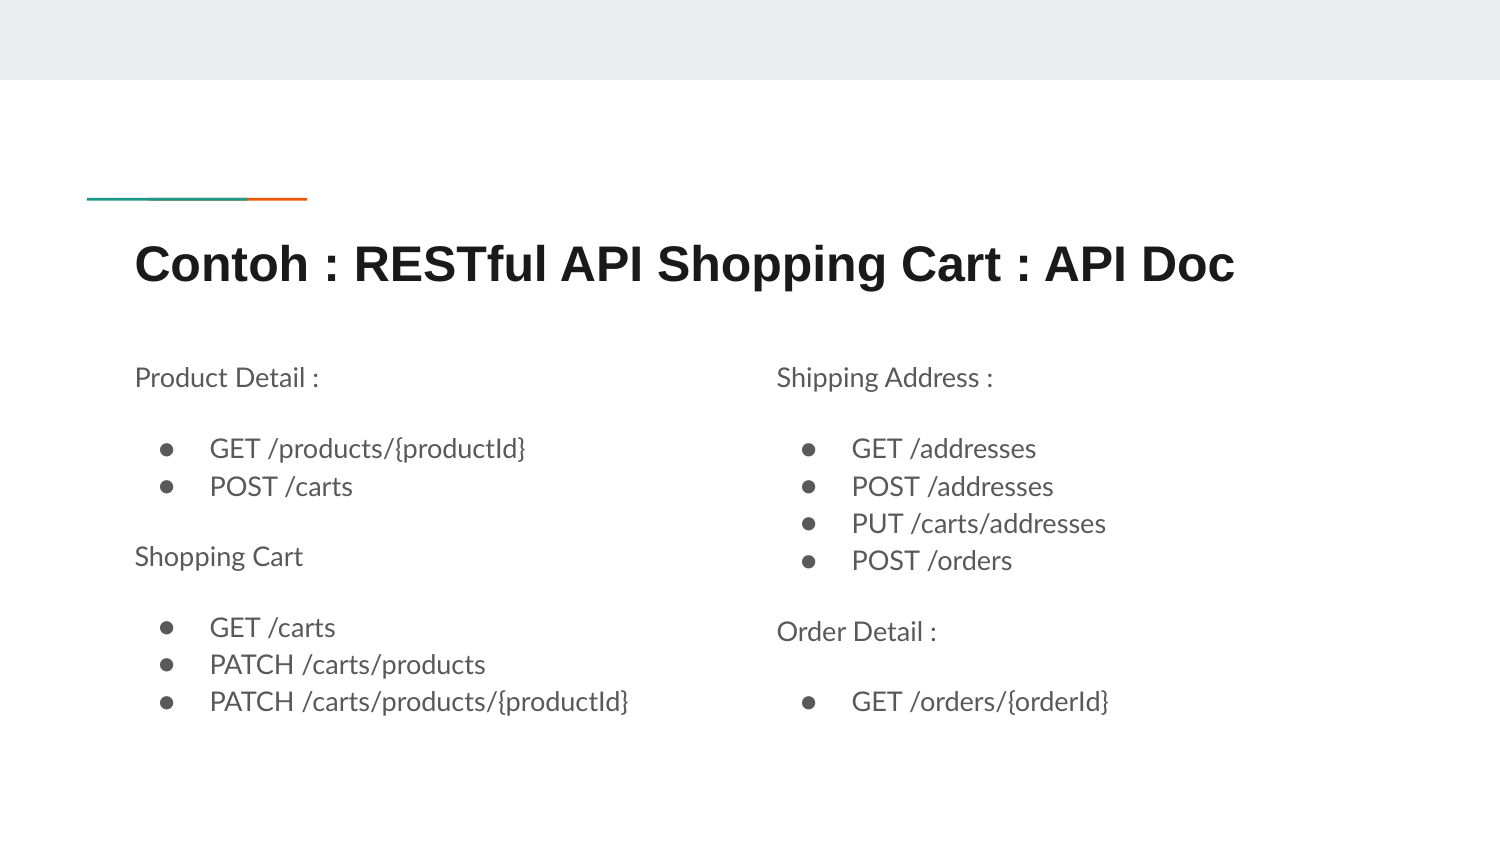

# Contoh : RESTful API Shopping Cart : API Doc
Product Detail :
GET /products/{productId}
POST /carts
Shopping Cart
GET /carts
PATCH /carts/products
PATCH /carts/products/{productId}
Shipping Address :
GET /addresses
POST /addresses
PUT /carts/addresses
POST /orders
Order Detail :
GET /orders/{orderId}